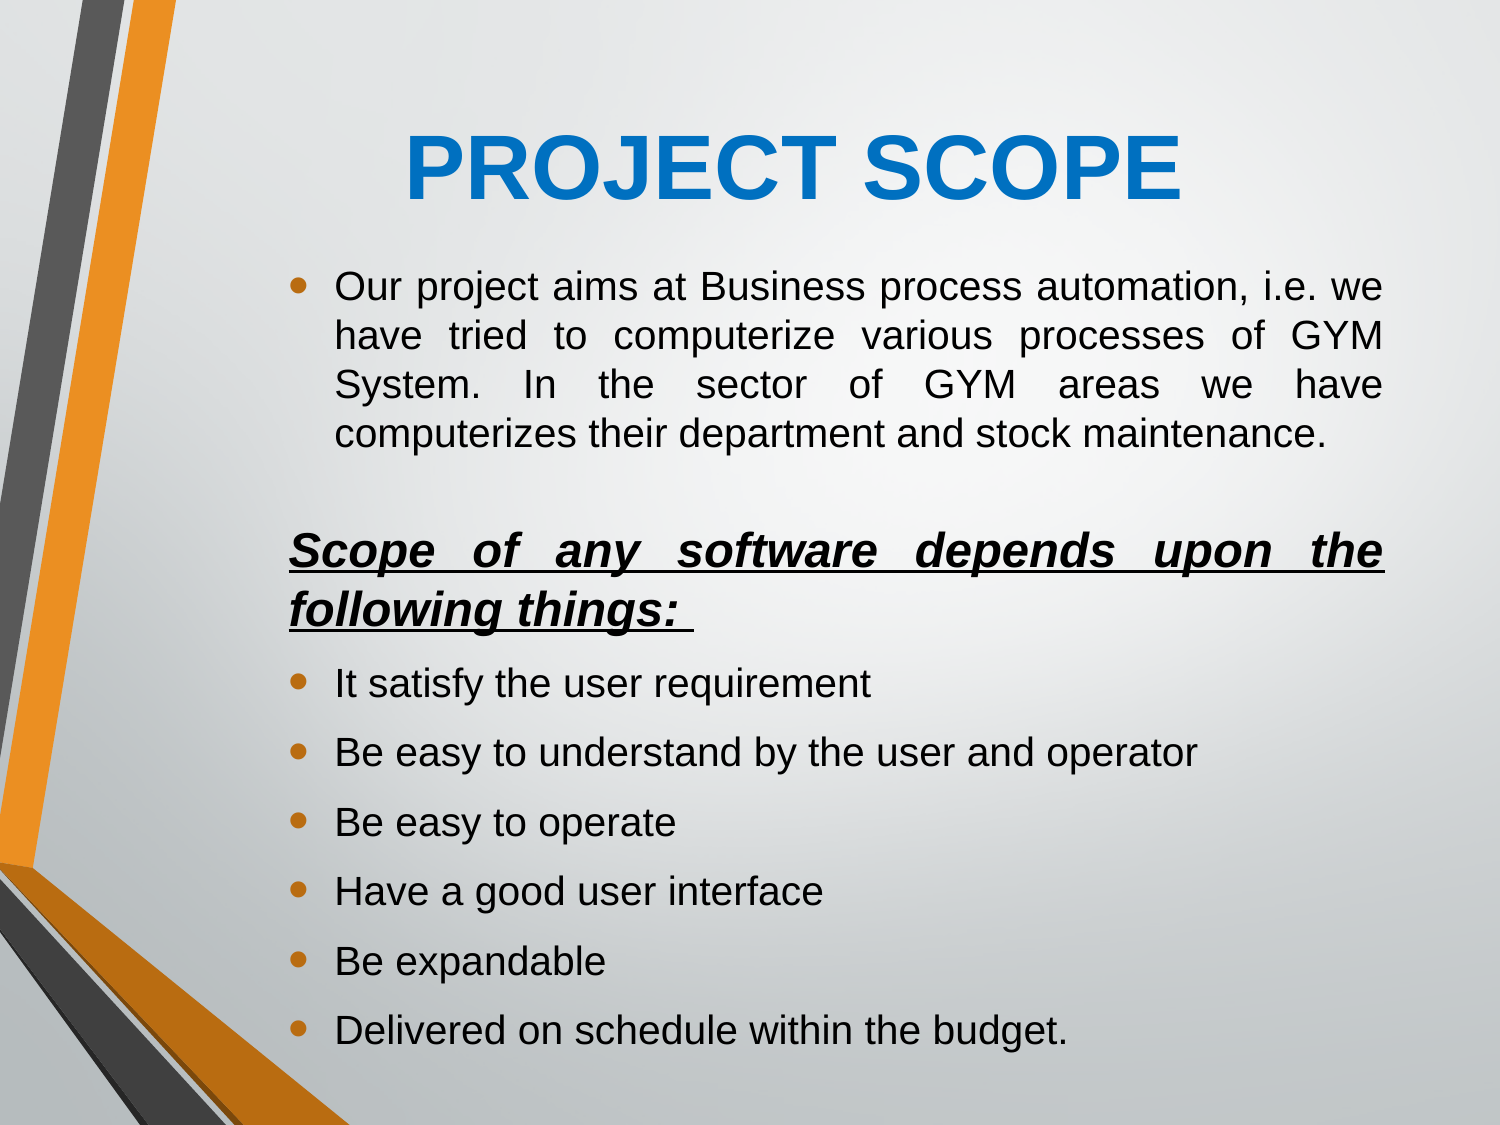

# PROJECT SCOPE
Our project aims at Business process automation, i.e. we have tried to computerize various processes of GYM System. In the sector of GYM areas we have computerizes their department and stock maintenance.

Scope of any software depends upon the following things:
It satisfy the user requirement
Be easy to understand by the user and operator
Be easy to operate
Have a good user interface
Be expandable
Delivered on schedule within the budget.